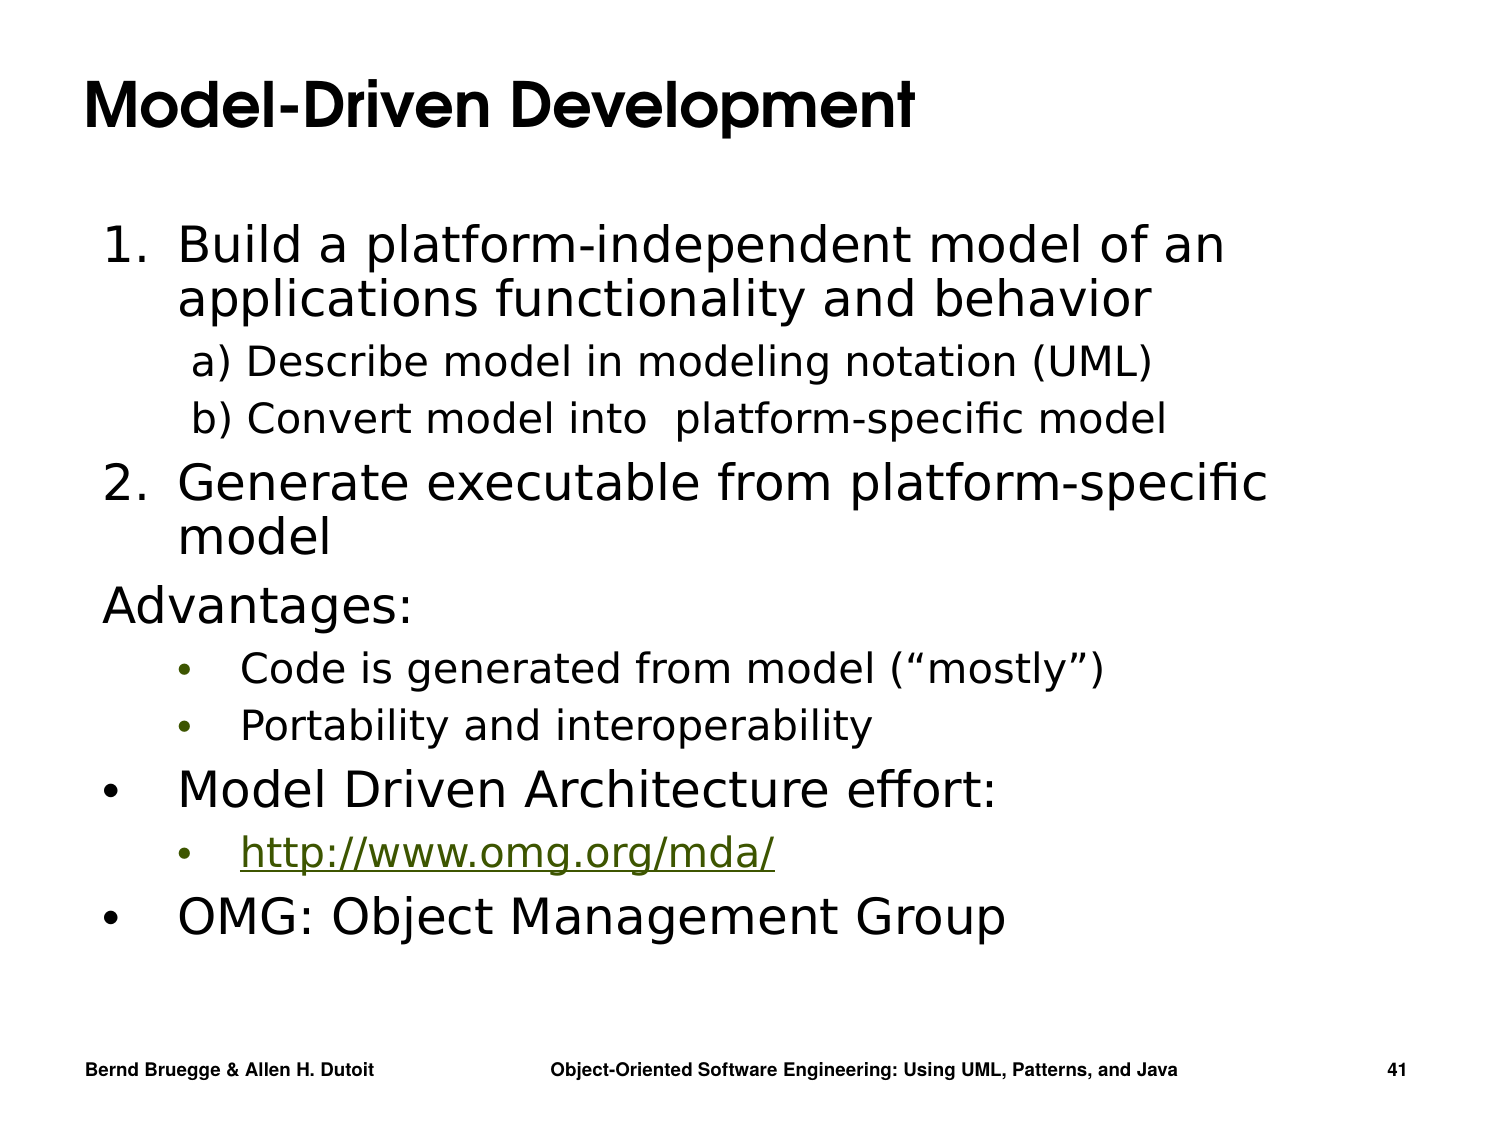

# Model-Driven Development
Build a platform-independent model of an applications functionality and behavior
 a) Describe model in modeling notation (UML)
 b) Convert model into  platform-specific model
Generate executable from platform-specific model
Advantages:
Code is generated from model (“mostly”)
Portability and interoperability
Model Driven Architecture effort:
http://www.omg.org/mda/
OMG: Object Management Group